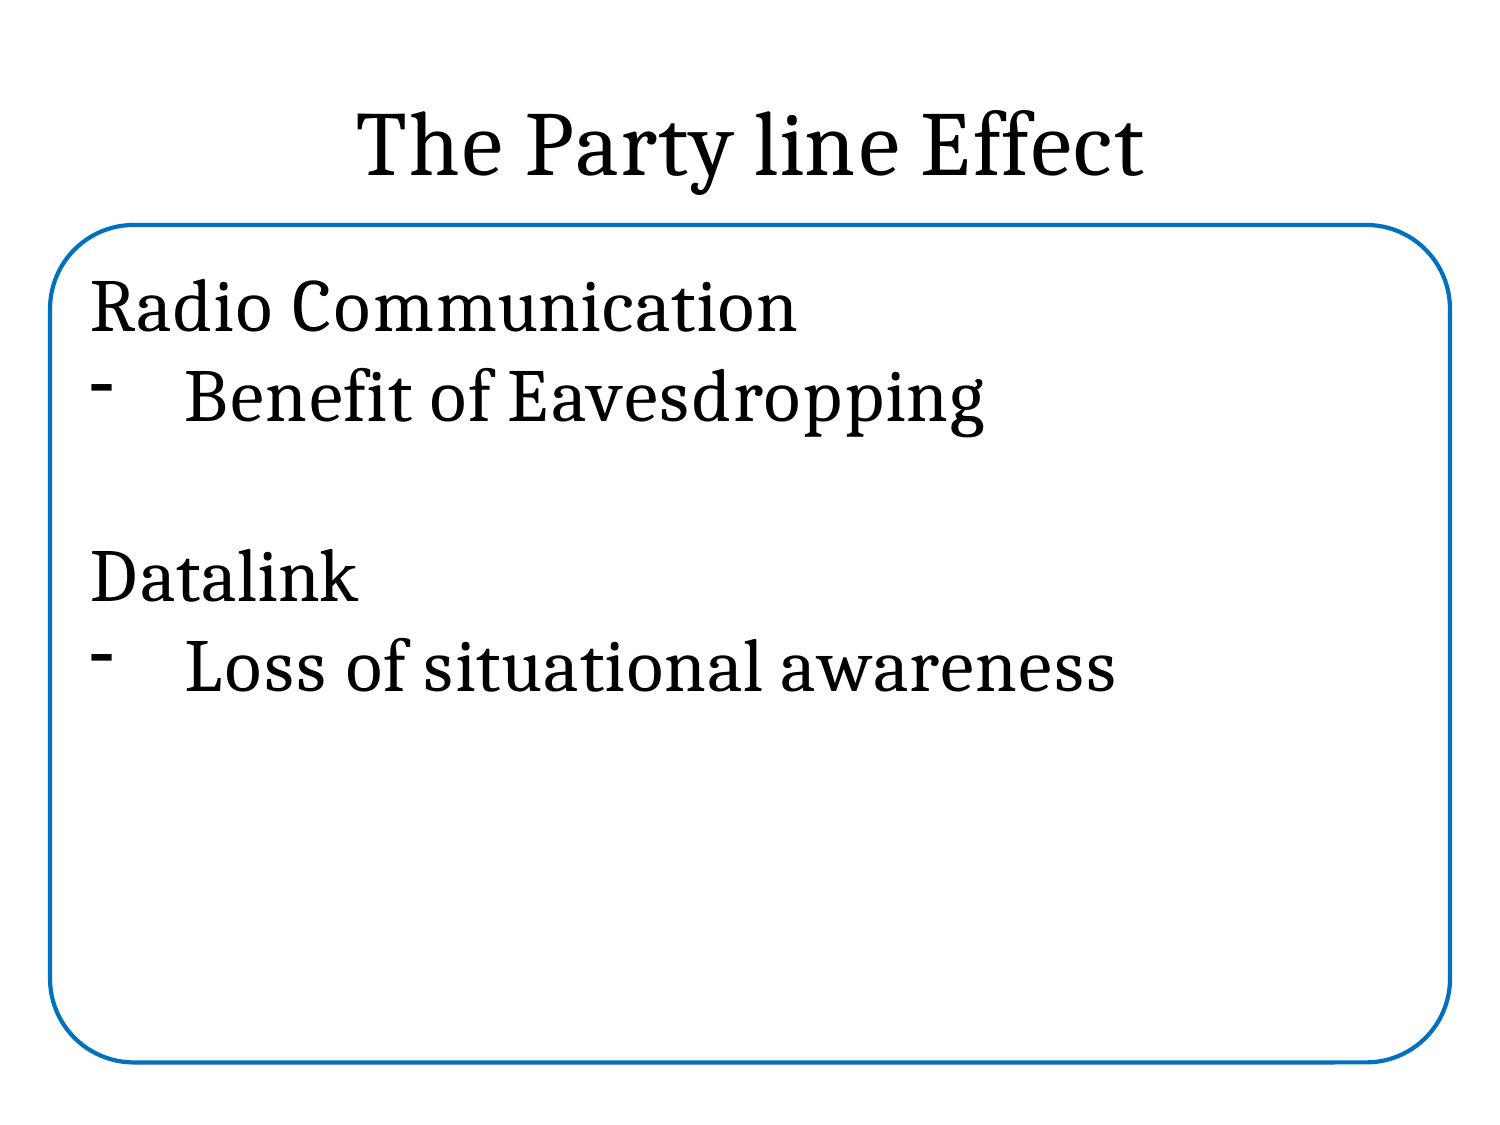

# The Party line Effect
Radio Communication
Benefit of Eavesdropping

Datalink
Loss of situational awareness